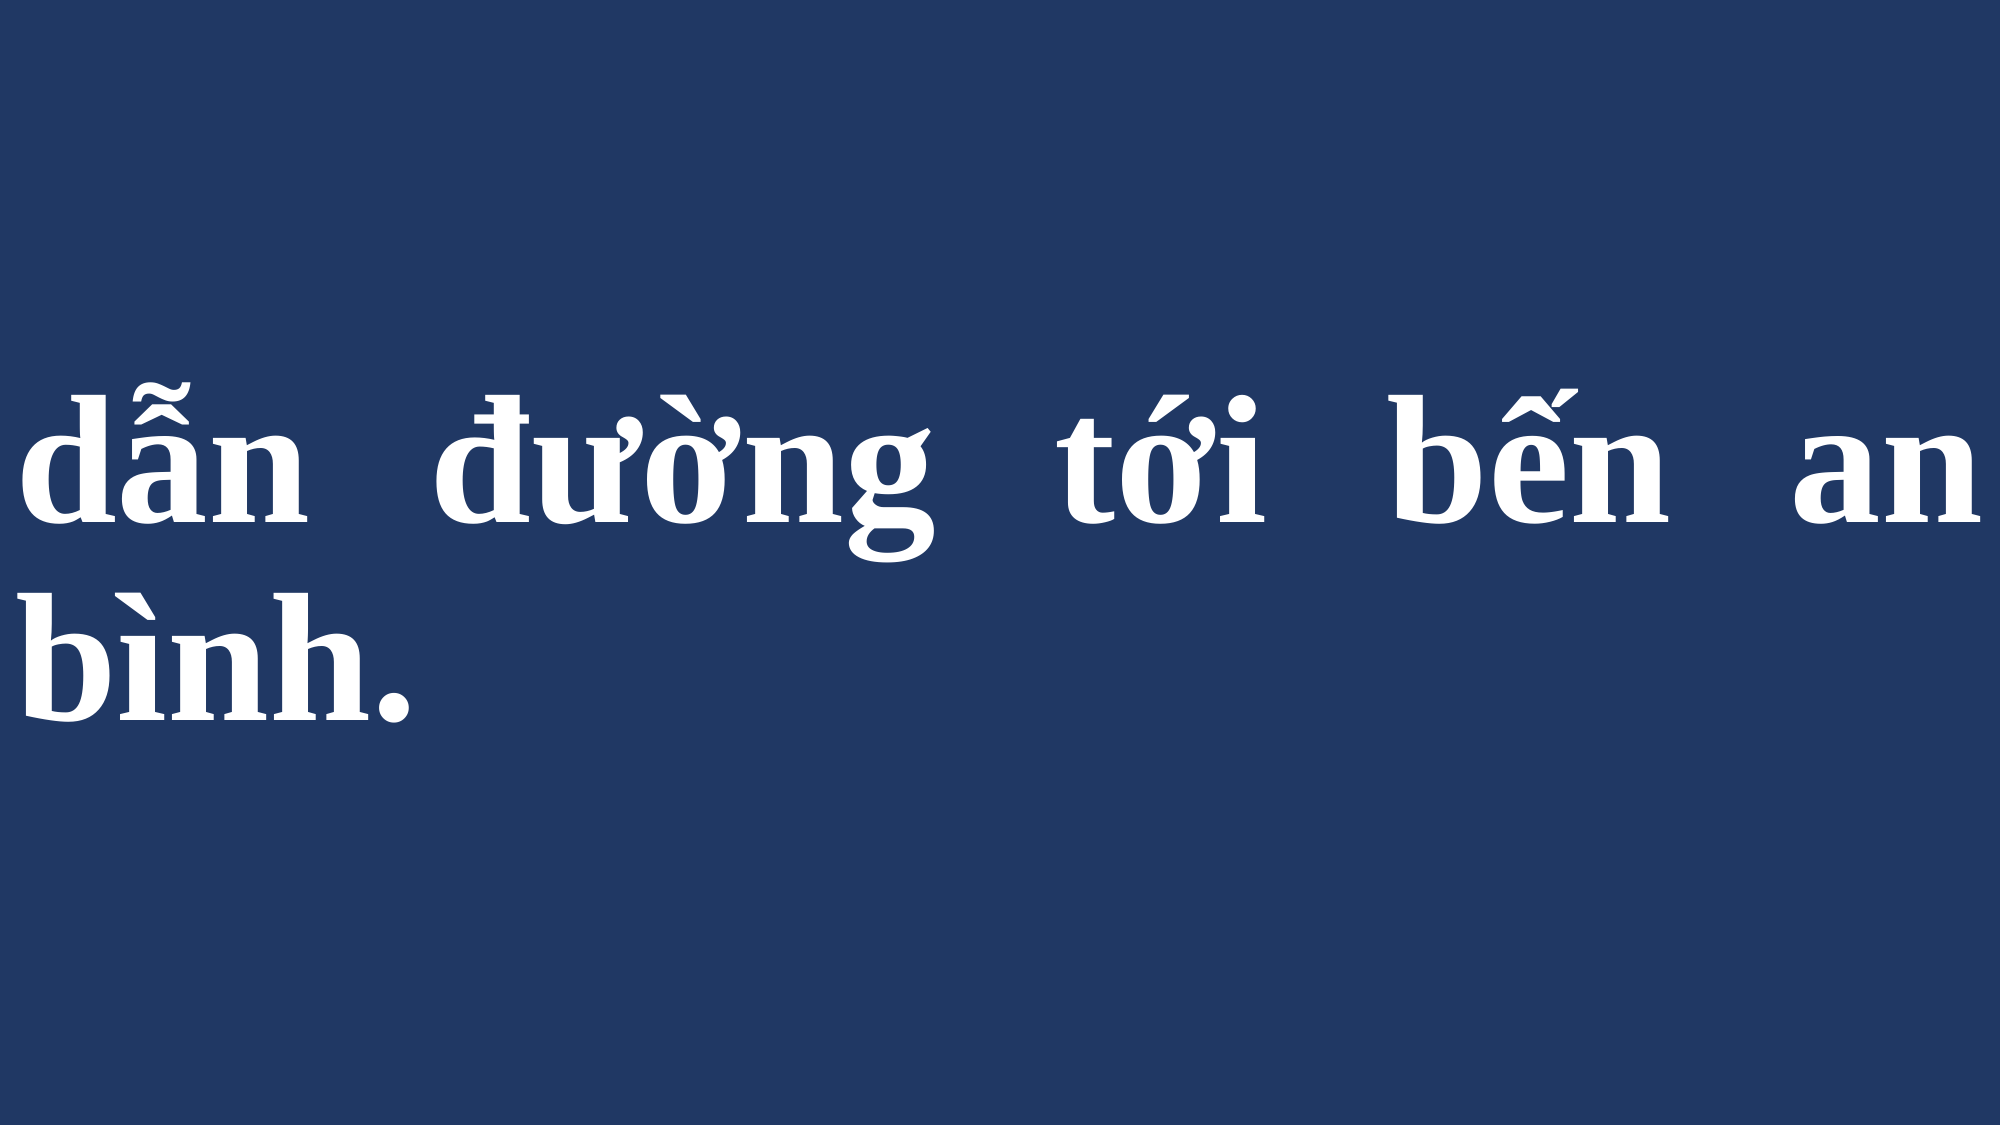

# dẫn đường tới bến an bình.